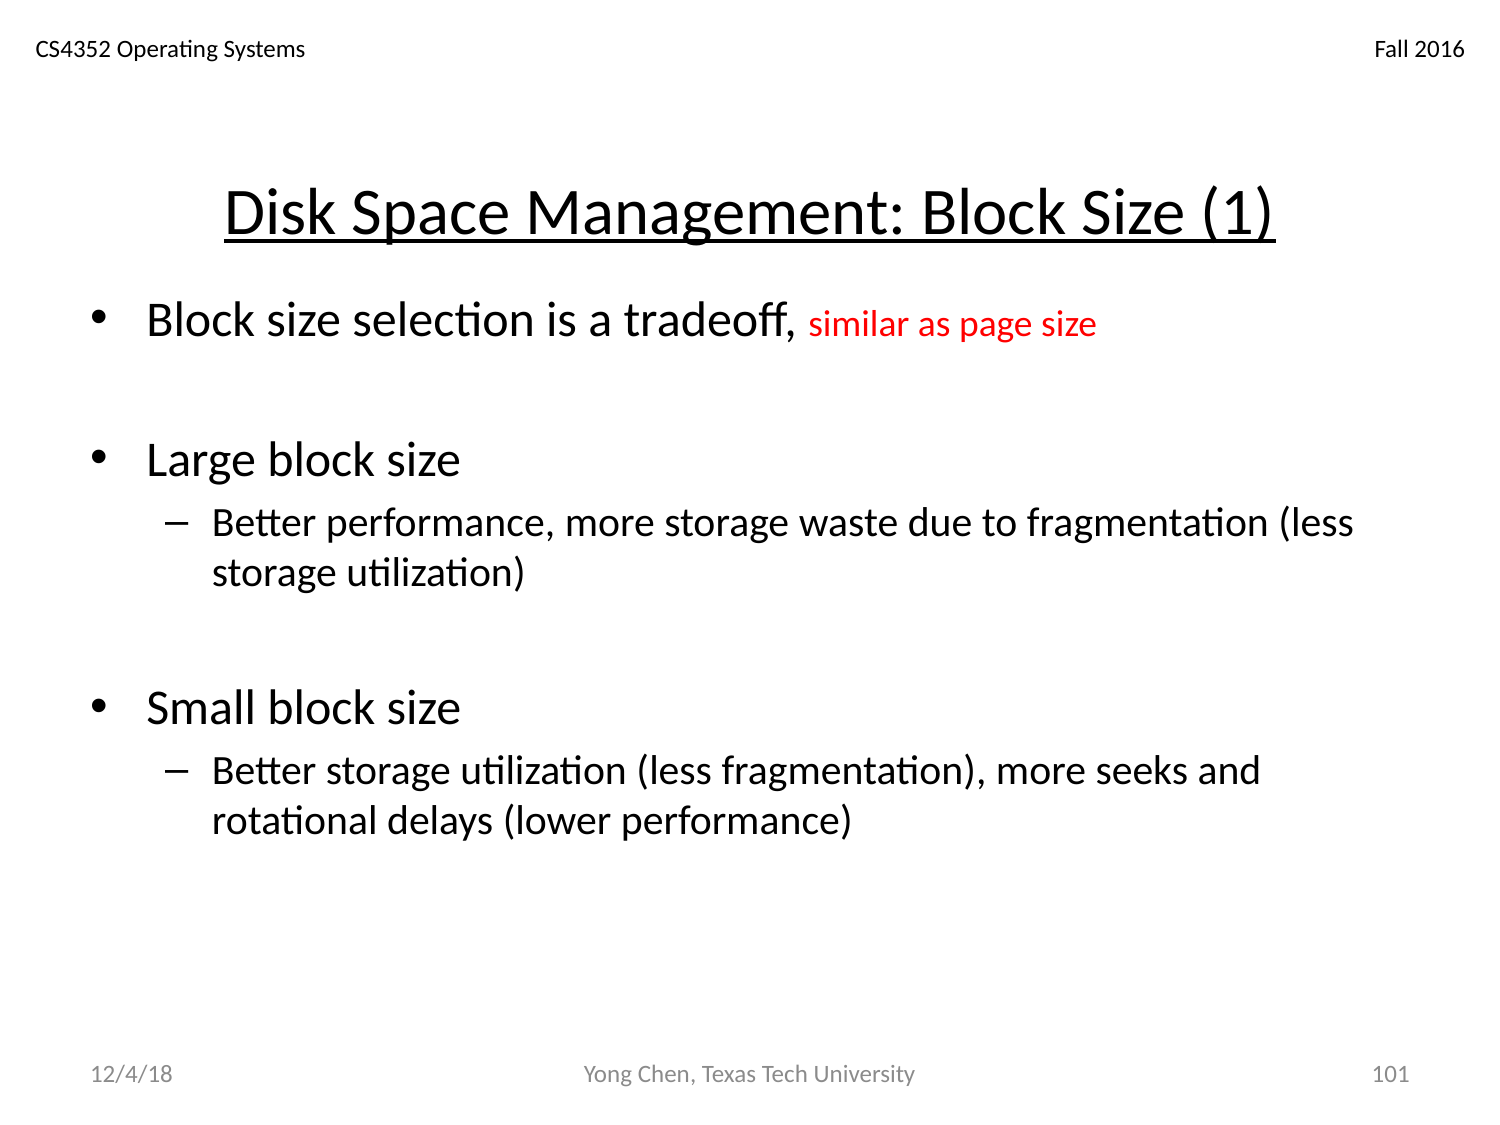

# Disk Space Management: Block Size (1)
Block size selection is a tradeoff, similar as page size

Large block size
Better performance, more storage waste due to fragmentation (less storage utilization)

Small block size
Better storage utilization (less fragmentation), more seeks and rotational delays (lower performance)
12/4/18
Yong Chen, Texas Tech University
101